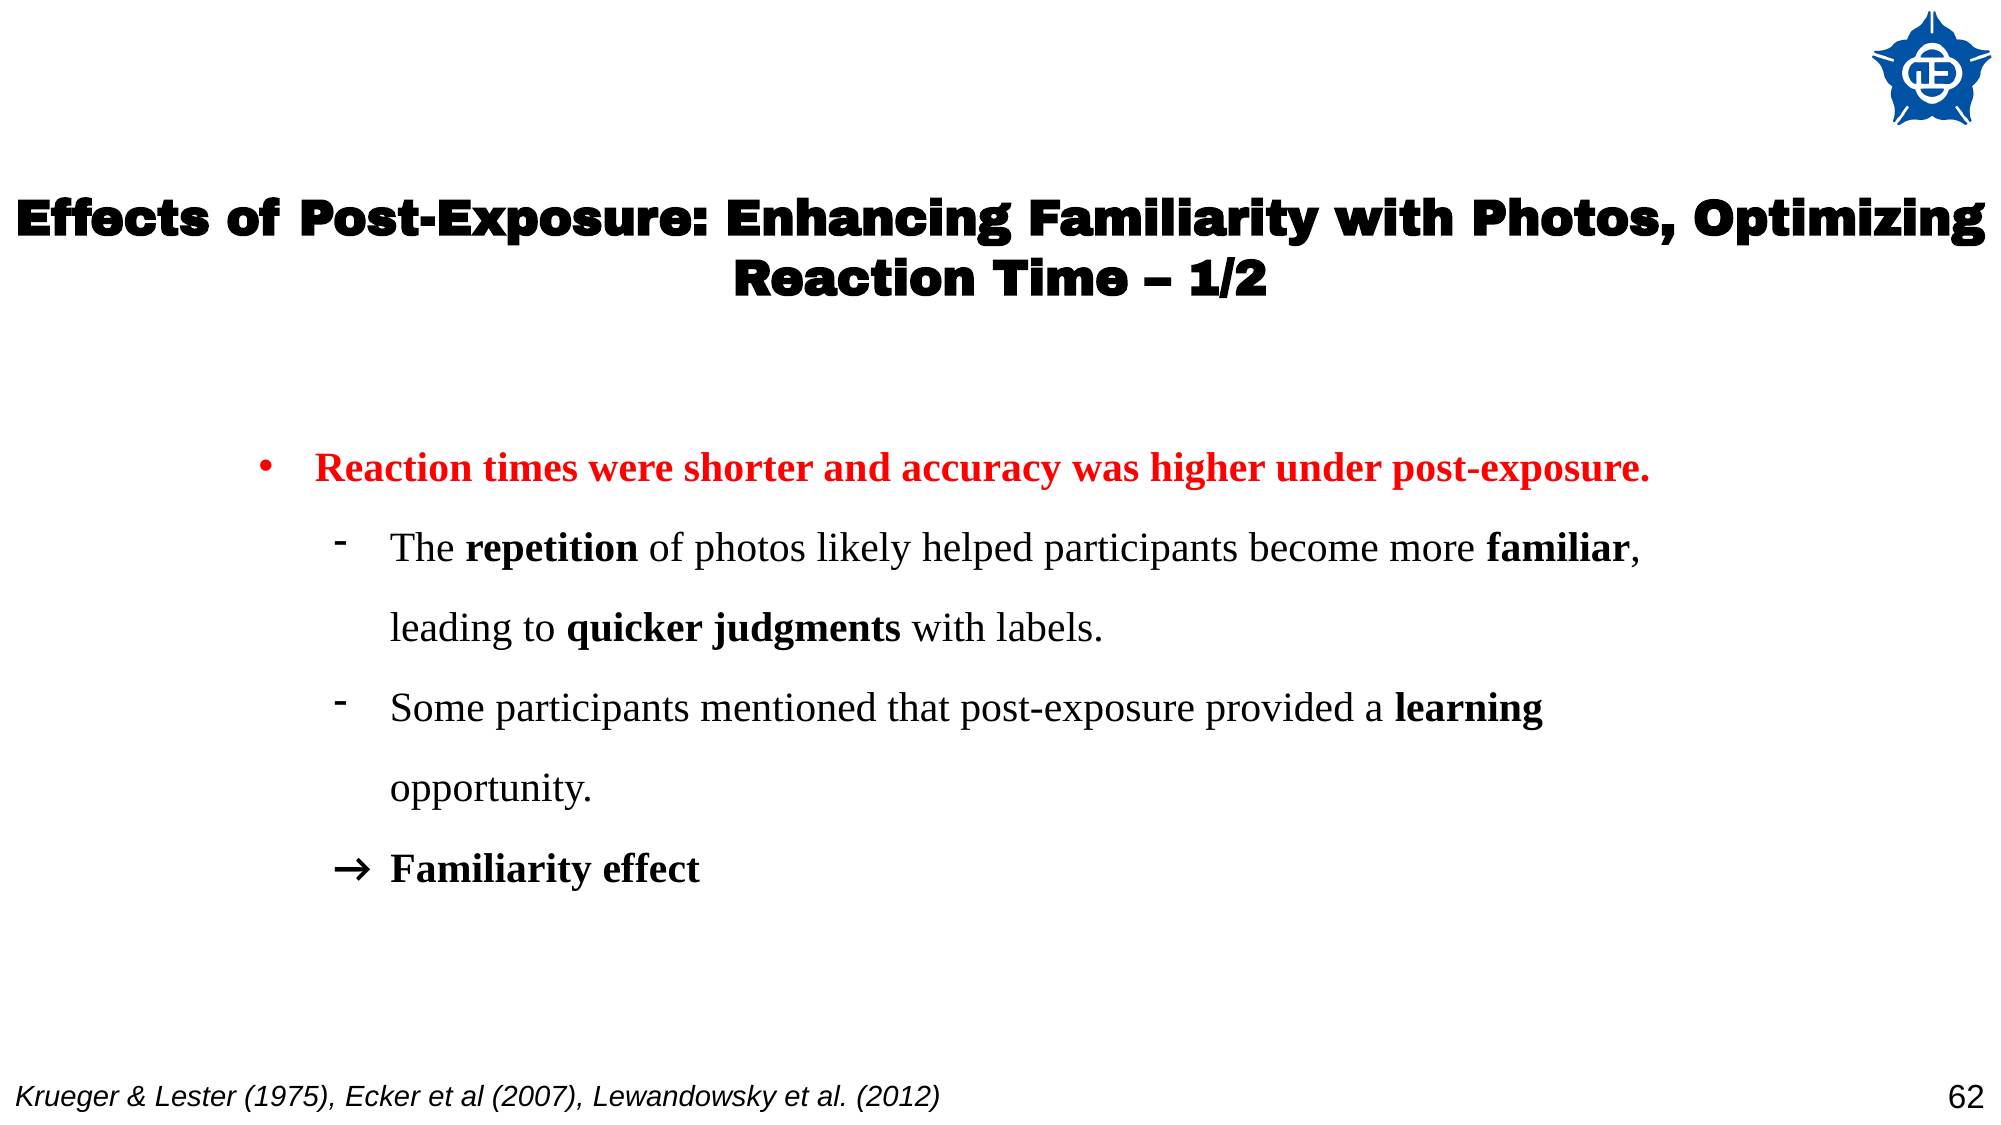

# Effects of Post-Exposure: Enhancing Familiarity with Photos, Optimizing Reaction Time – 1/2
Reaction times were shorter and accuracy was higher under post-exposure.
The repetition of photos likely helped participants become more familiar, leading to quicker judgments with labels.
Some participants mentioned that post-exposure provided a learning opportunity.
→  Familiarity effect
Krueger & Lester (1975), Ecker et al (2007), Lewandowsky et al. (2012)
62